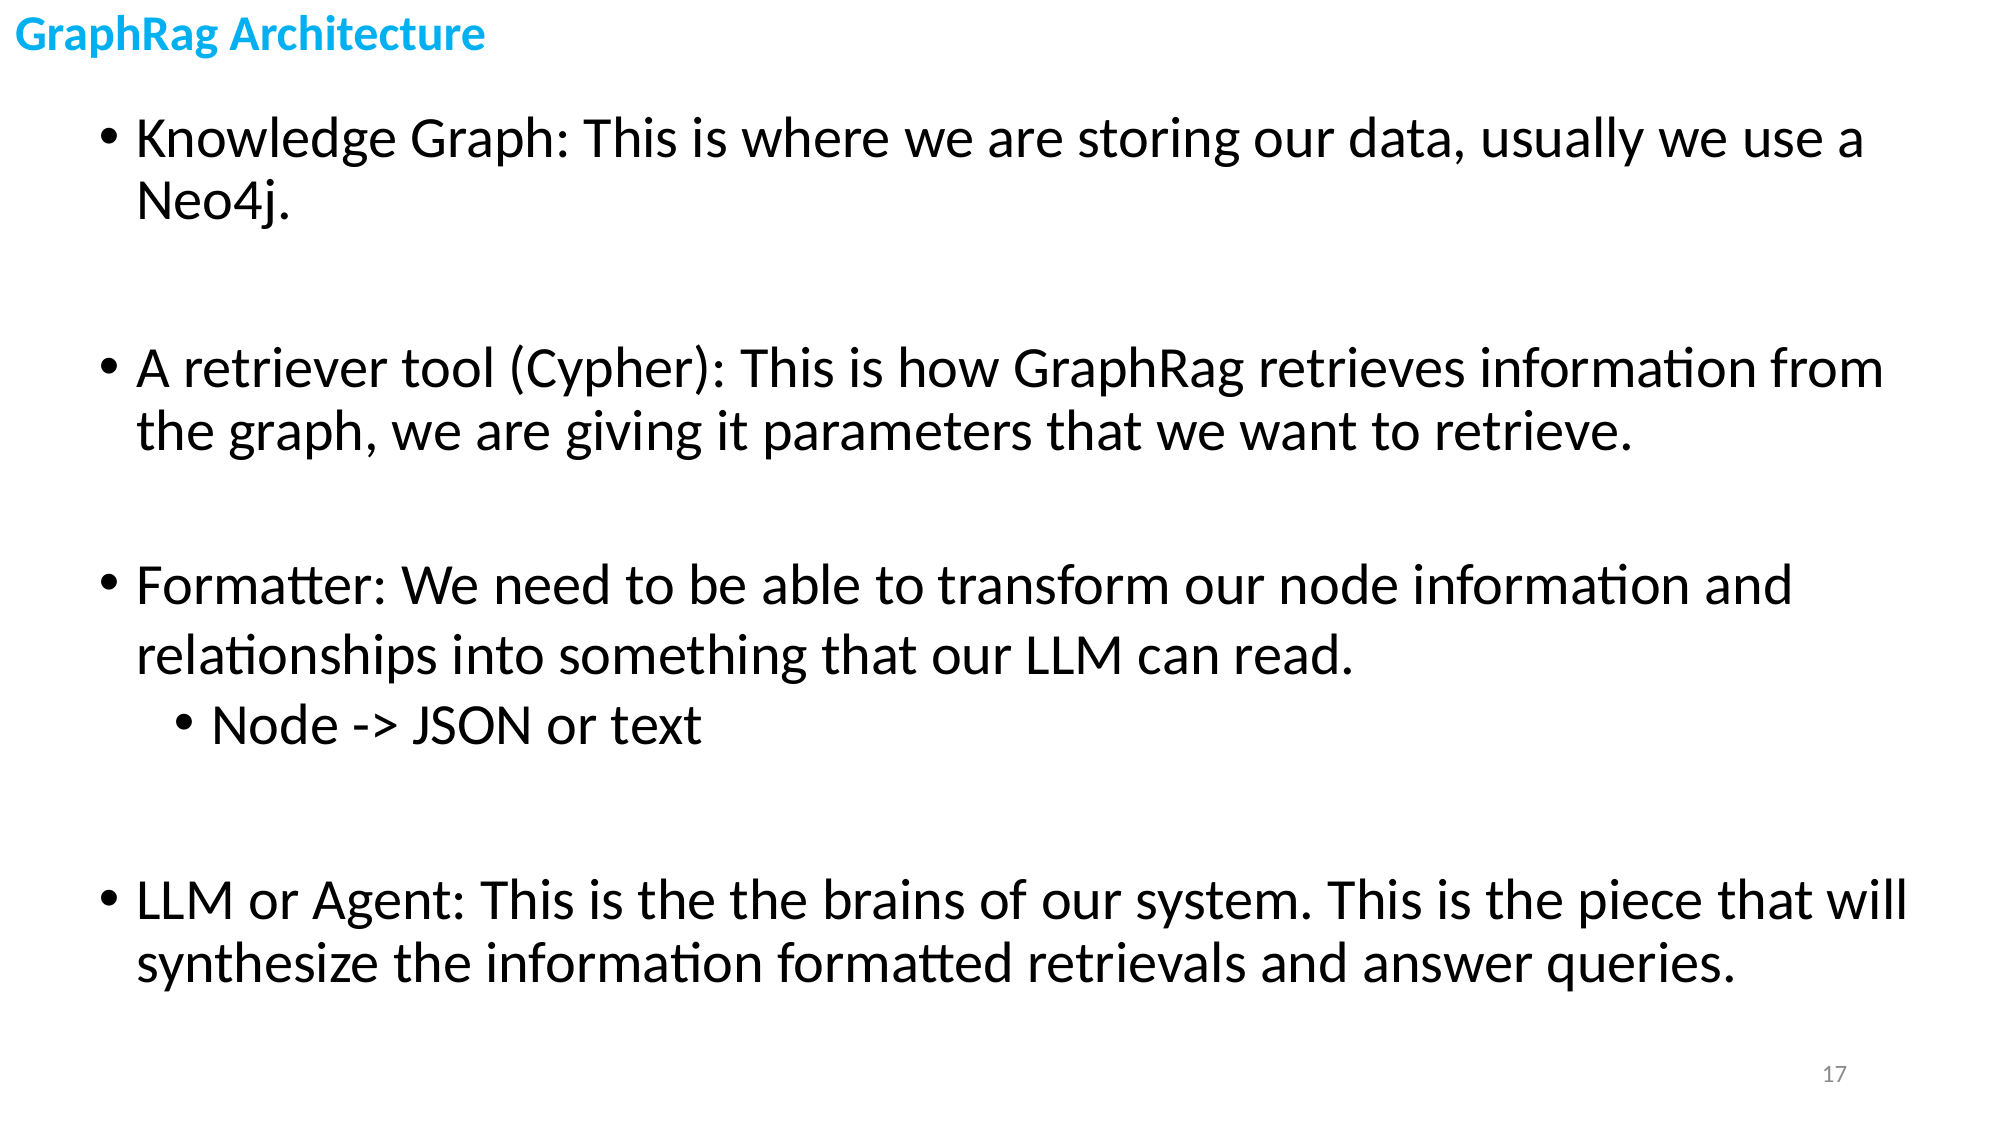

# GraphRag Architecture
Knowledge Graph: This is where we are storing our data, usually we use a Neo4j.

A retriever tool (Cypher): This is how GraphRag retrieves information from the graph, we are giving it parameters that we want to retrieve.

Formatter: We need to be able to transform our node information and relationships into something that our LLM can read.
Node -> JSON or text

LLM or Agent: This is the the brains of our system. This is the piece that will synthesize the information formatted retrievals and answer queries.

17